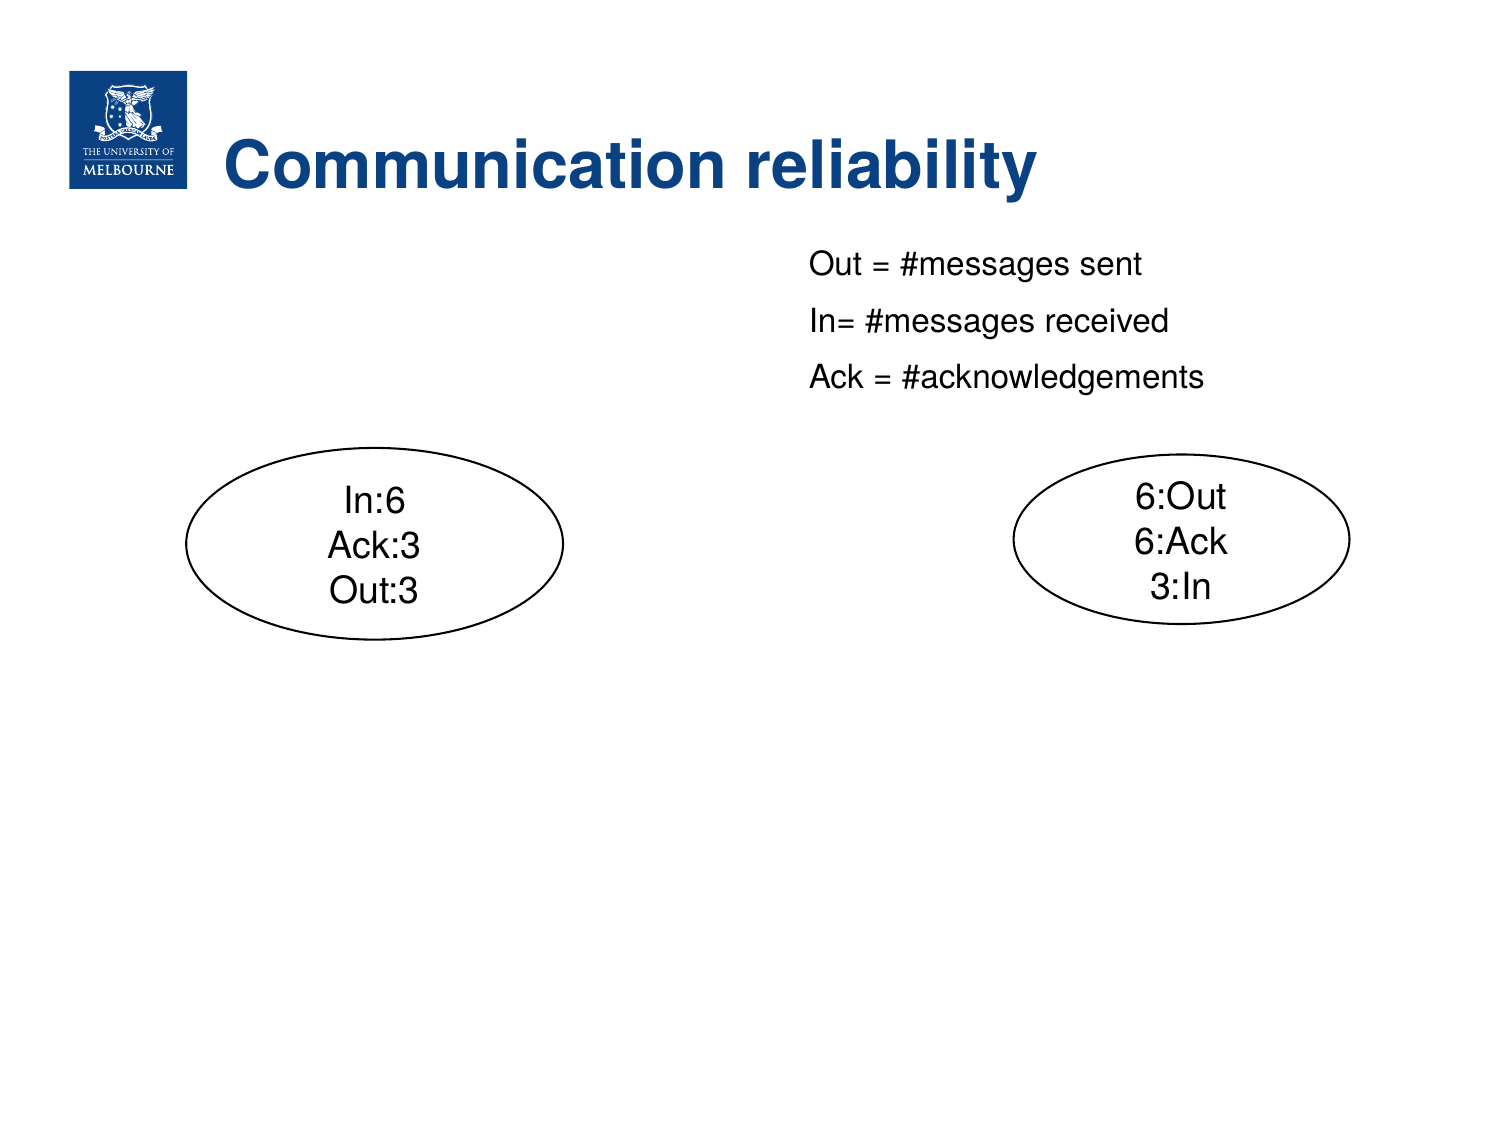

# Communication reliability
Out = #messages sent
In= #messages received
Ack = #acknowledgements
In:6
Ack:3
Out:3
6:Out
6:Ack
3:In